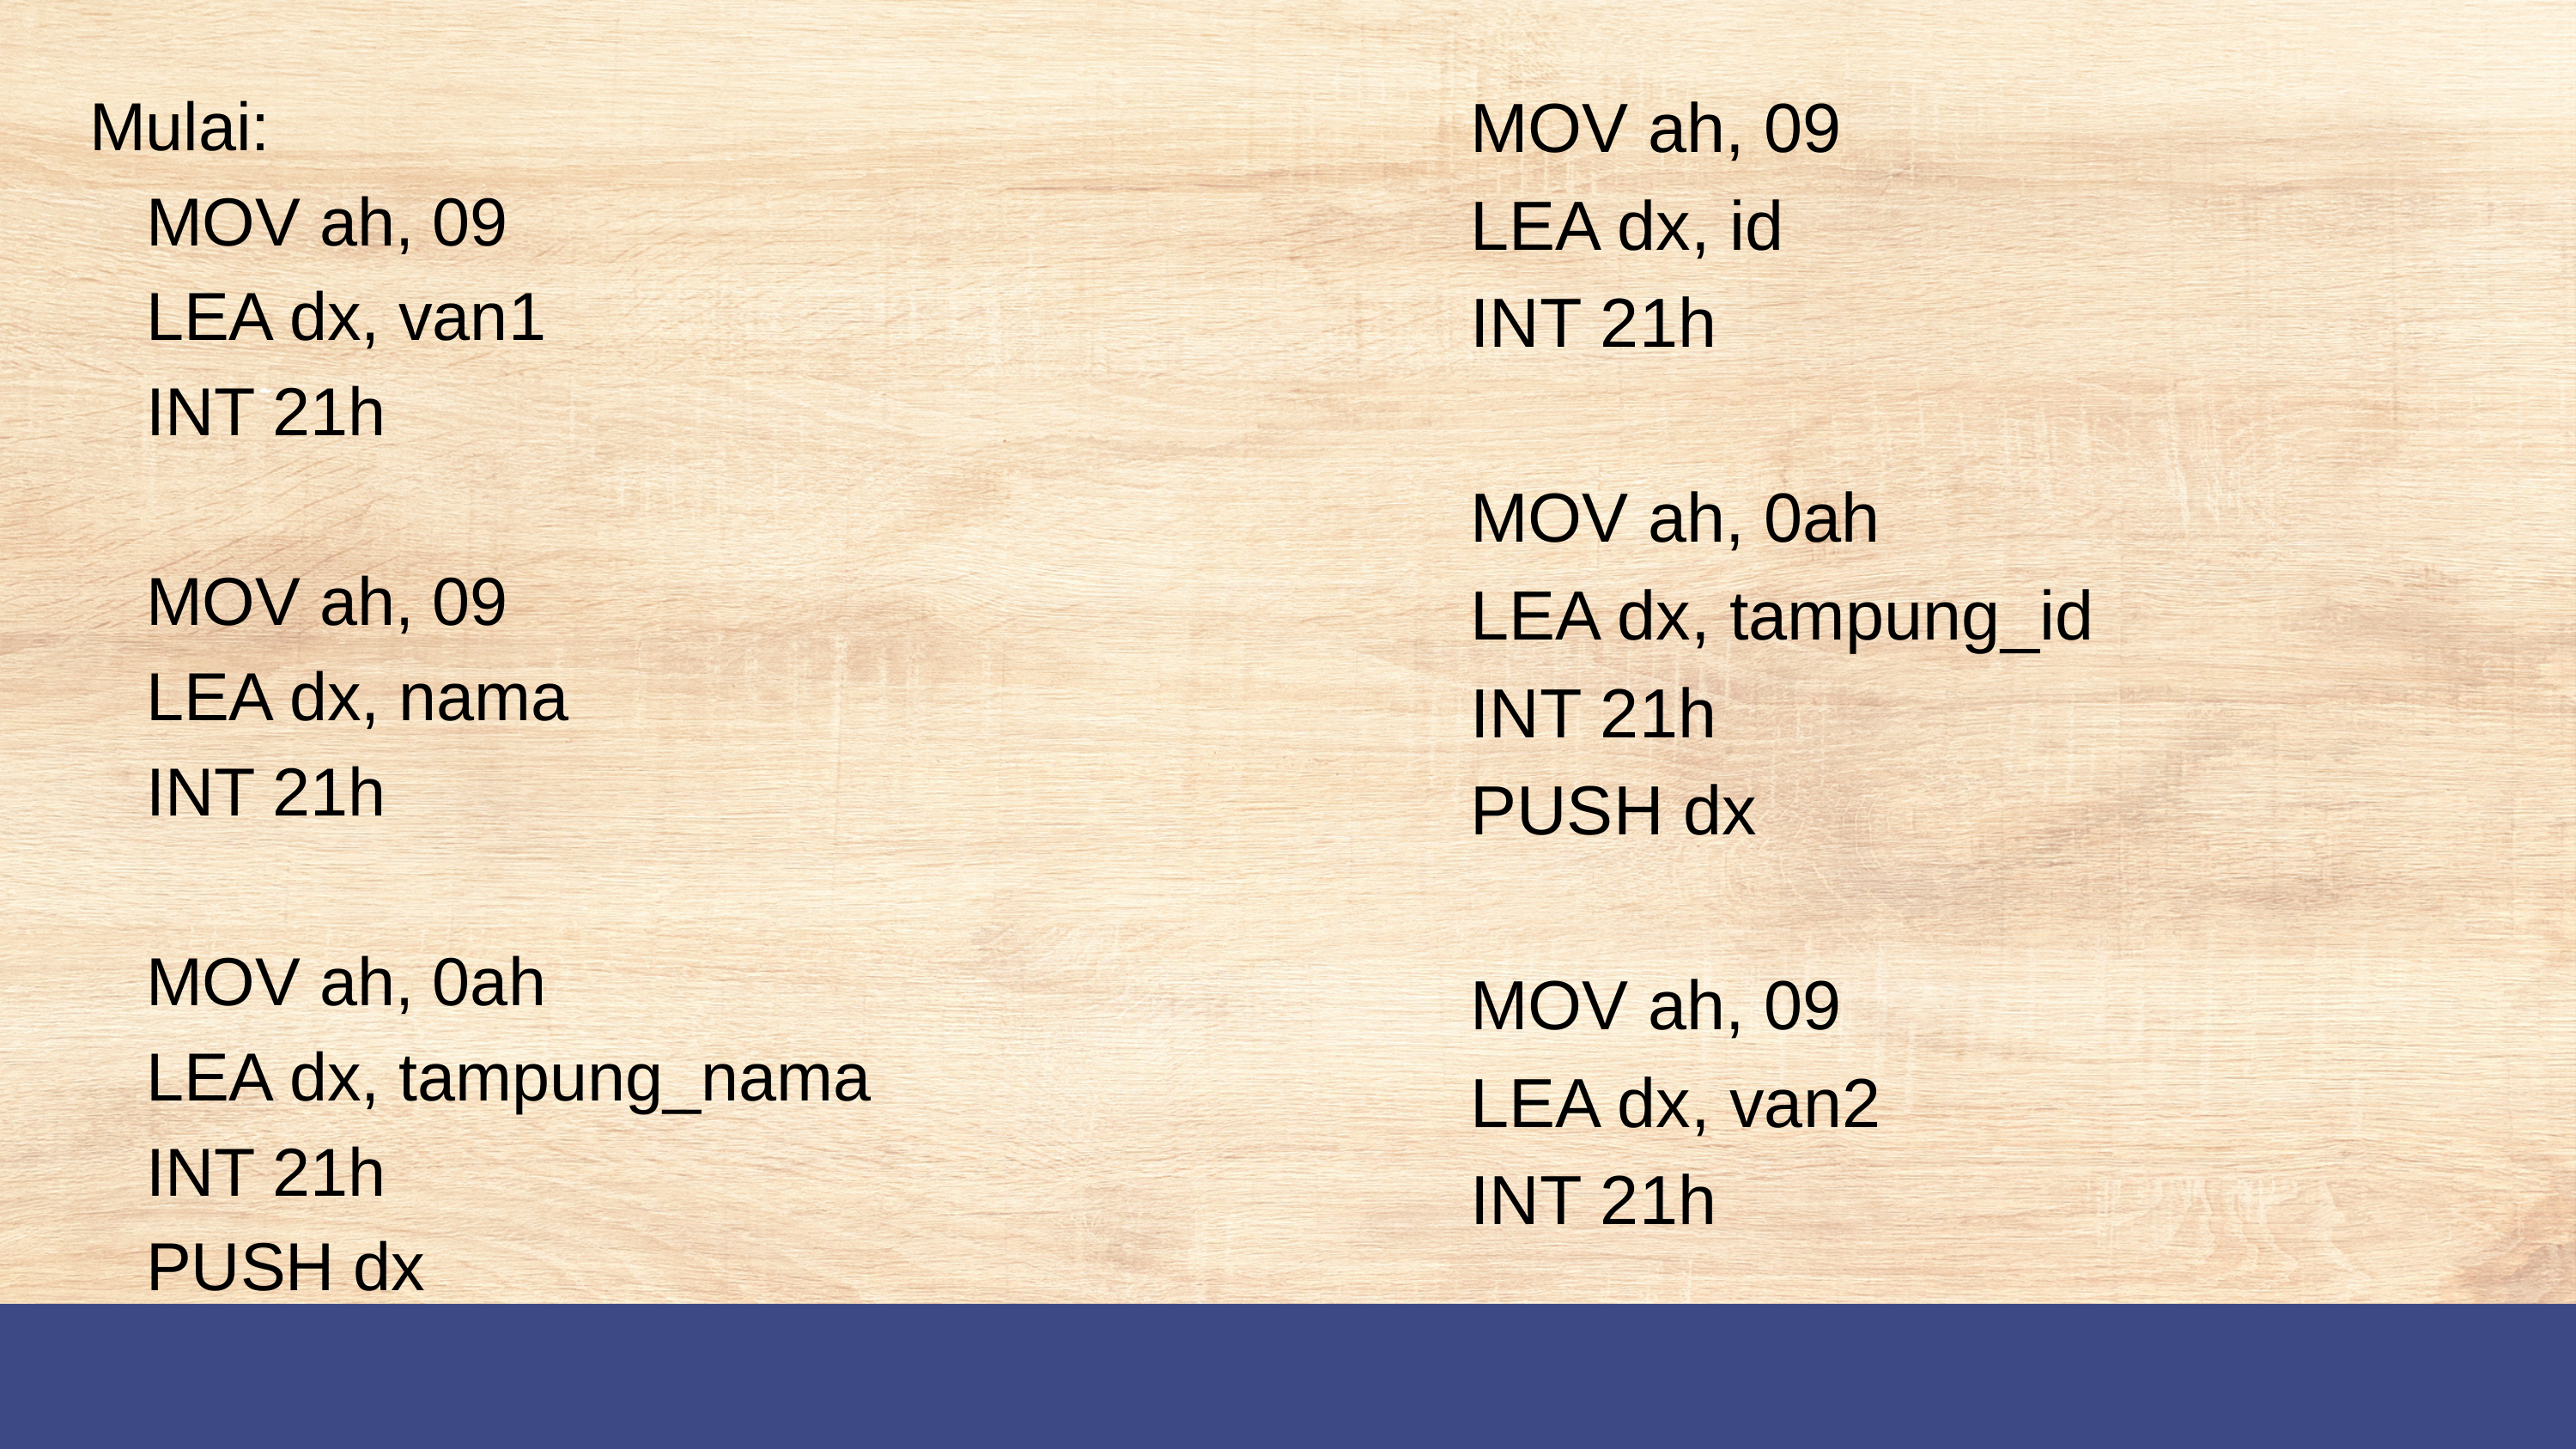

Mulai:
   MOV ah, 09
   LEA dx, van1
   INT 21h

   MOV ah, 09
   LEA dx, nama
   INT 21h

   MOV ah, 0ah
   LEA dx, tampung_nama
   INT 21h
   PUSH dx

   MOV ah, 09
   LEA dx, id
   INT 21h

   MOV ah, 0ah
   LEA dx, tampung_id
   INT 21h
   PUSH dx

   MOV ah, 09
   LEA dx, van2
   INT 21h